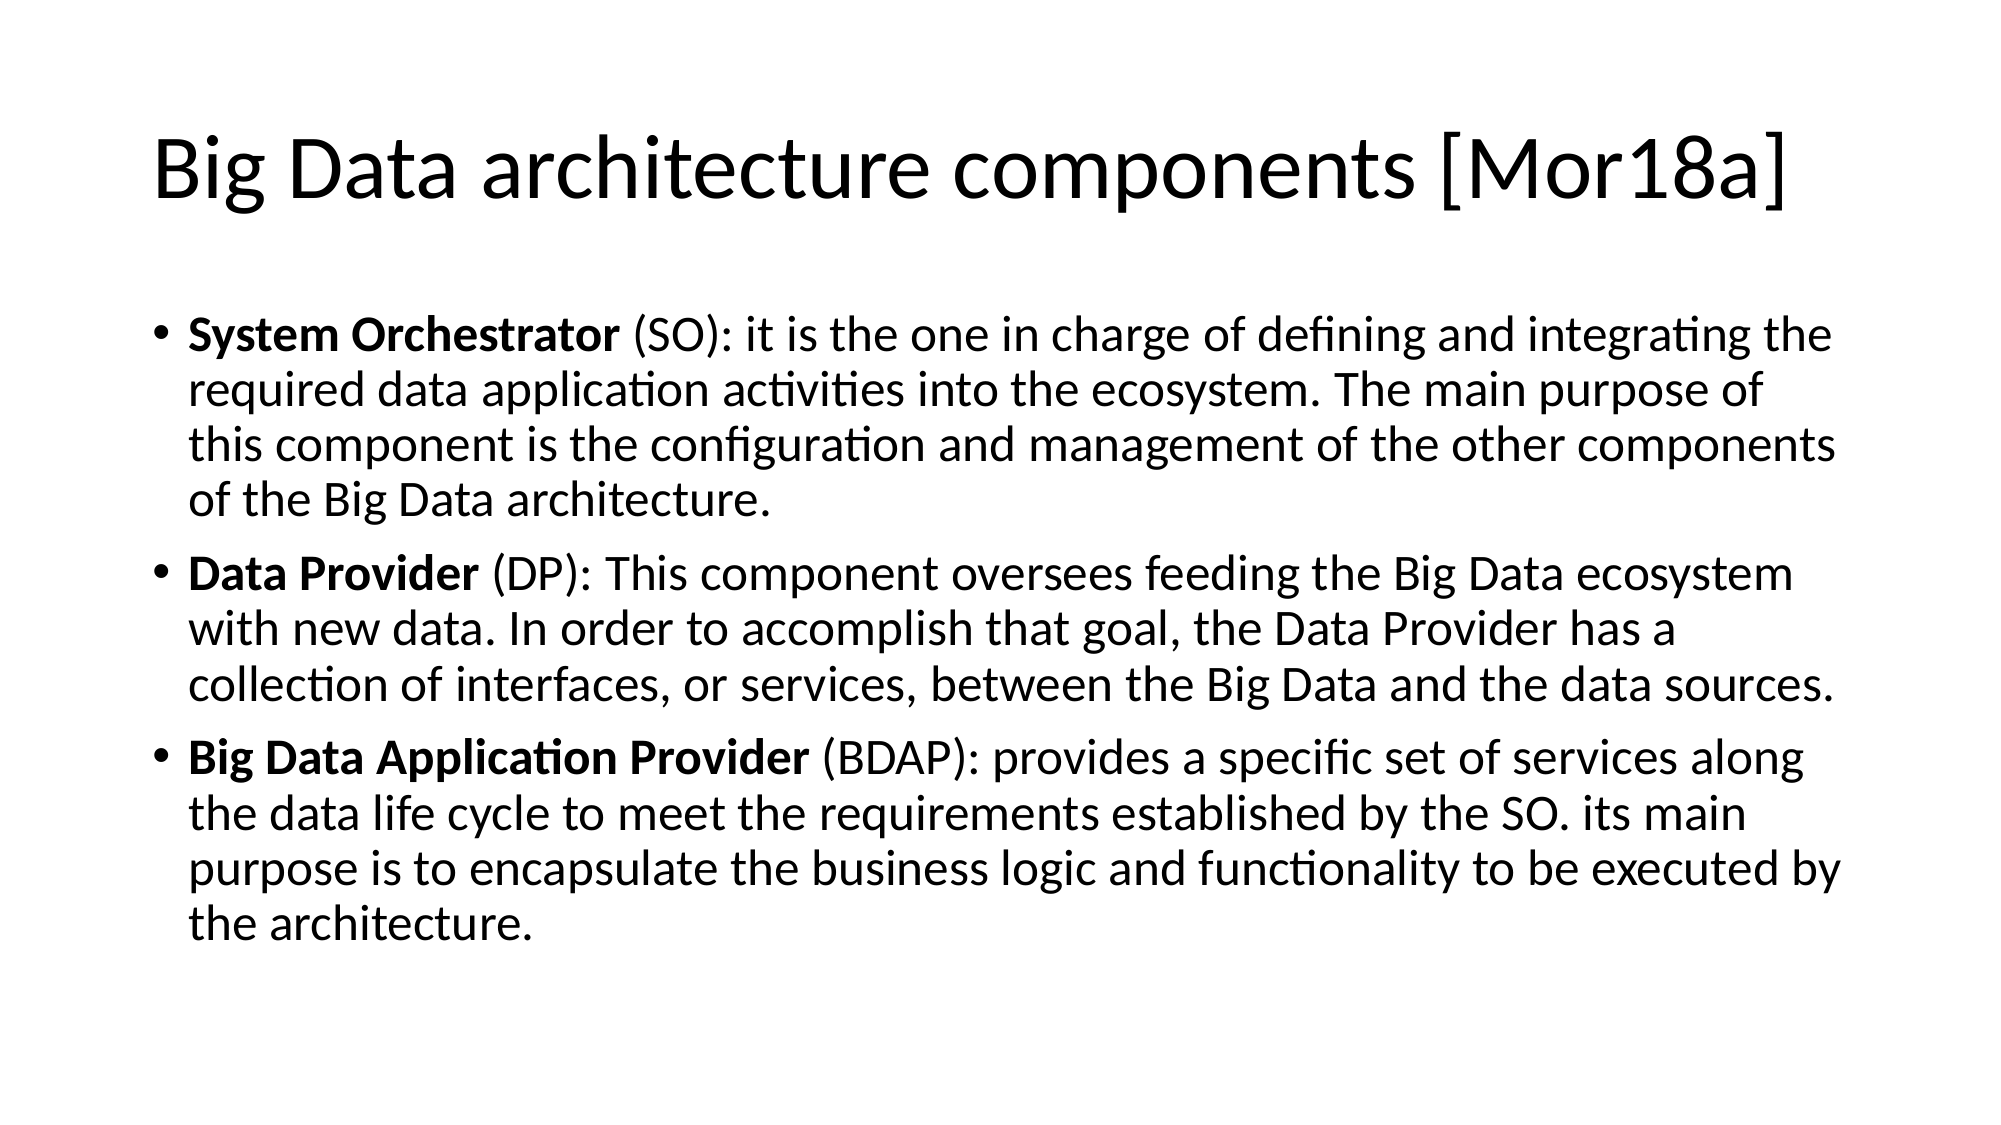

# Big Data architecture components [Mor18a]
System Orchestrator (SO): it is the one in charge of defining and integrating the required data application activities into the ecosystem. The main purpose of this component is the configuration and management of the other components of the Big Data architecture.
Data Provider (DP): This component oversees feeding the Big Data ecosystem with new data. In order to accomplish that goal, the Data Provider has a collection of interfaces, or services, between the Big Data and the data sources.
Big Data Application Provider (BDAP): provides a specific set of services along the data life cycle to meet the requirements established by the SO. its main purpose is to encapsulate the business logic and functionality to be executed by the architecture.